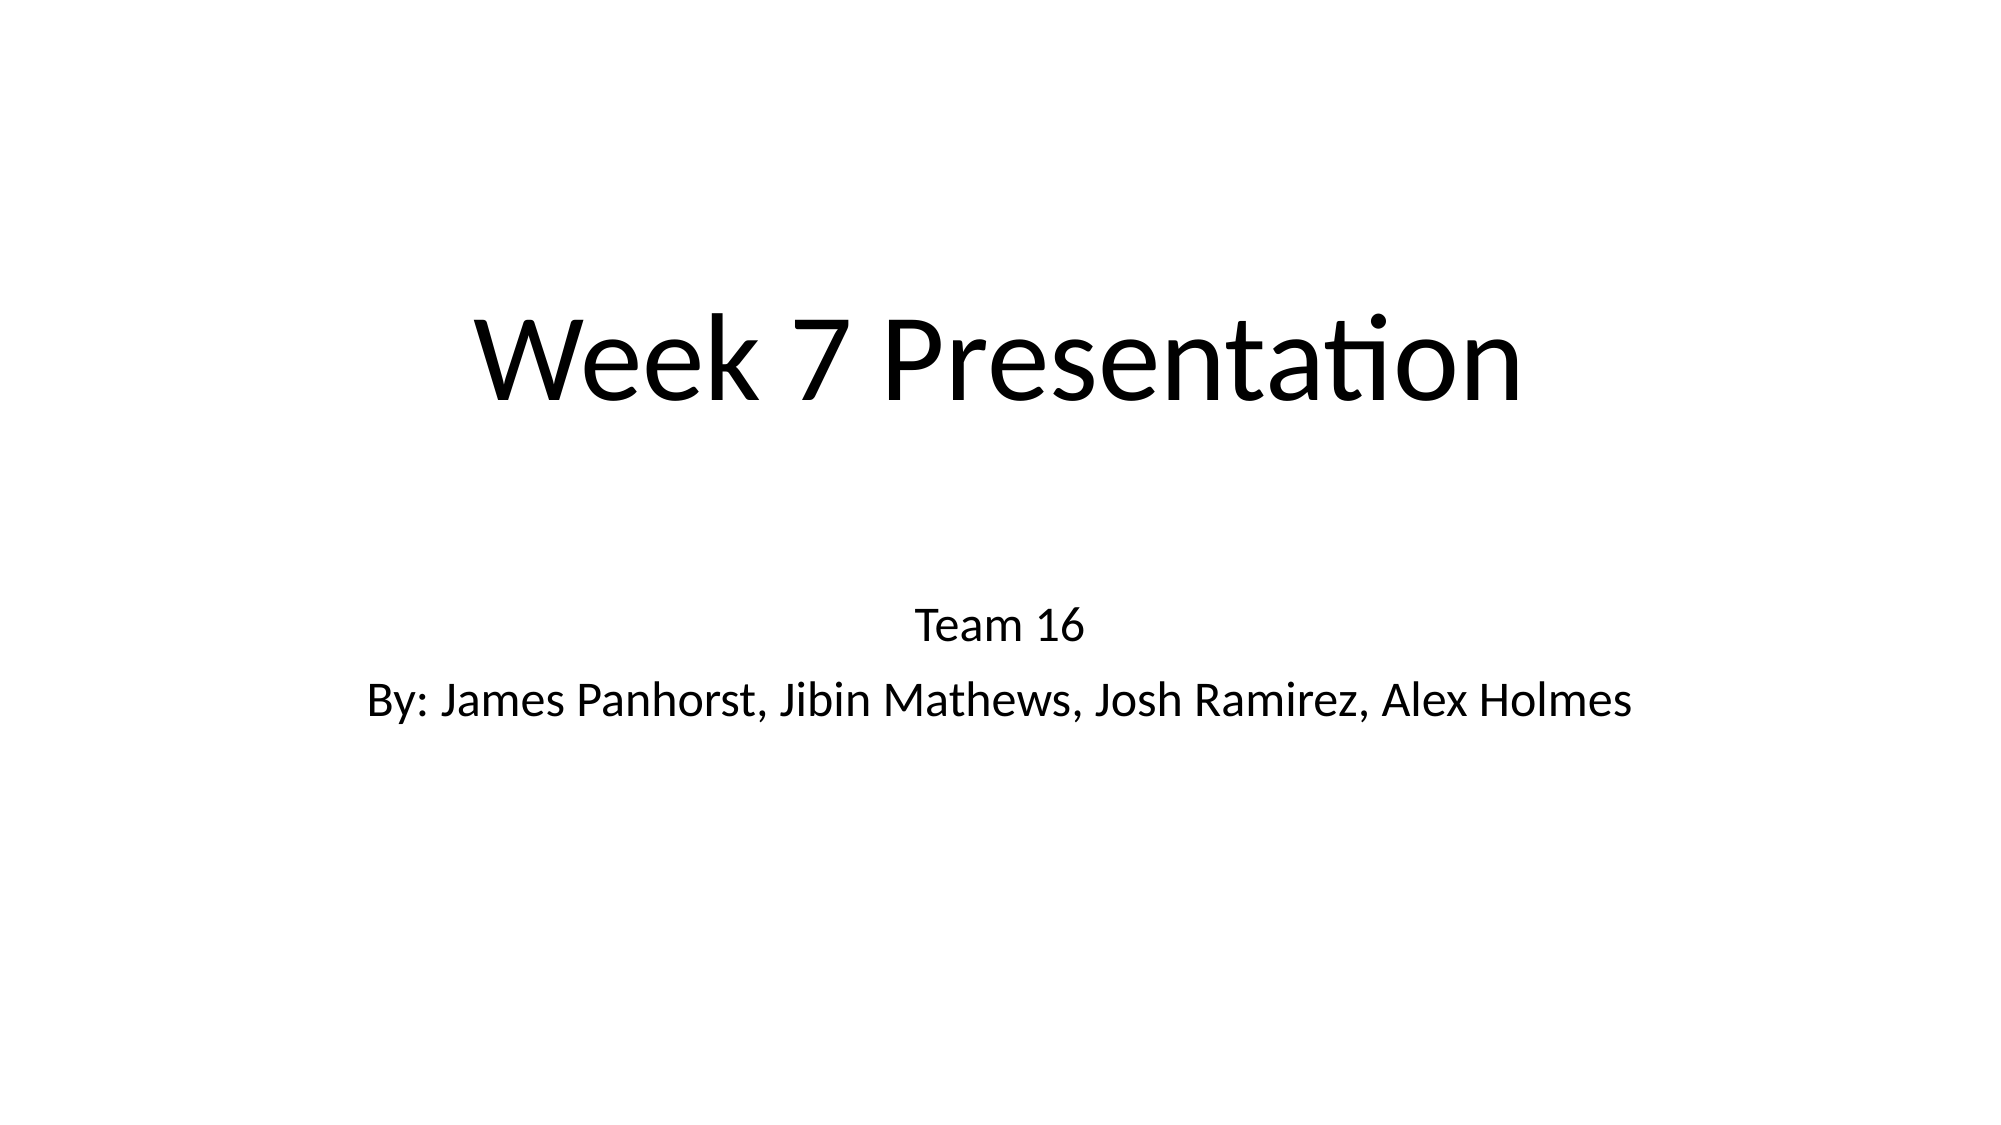

# Week 7 Presentation
Team 16
By: James Panhorst, Jibin Mathews, Josh Ramirez, Alex Holmes